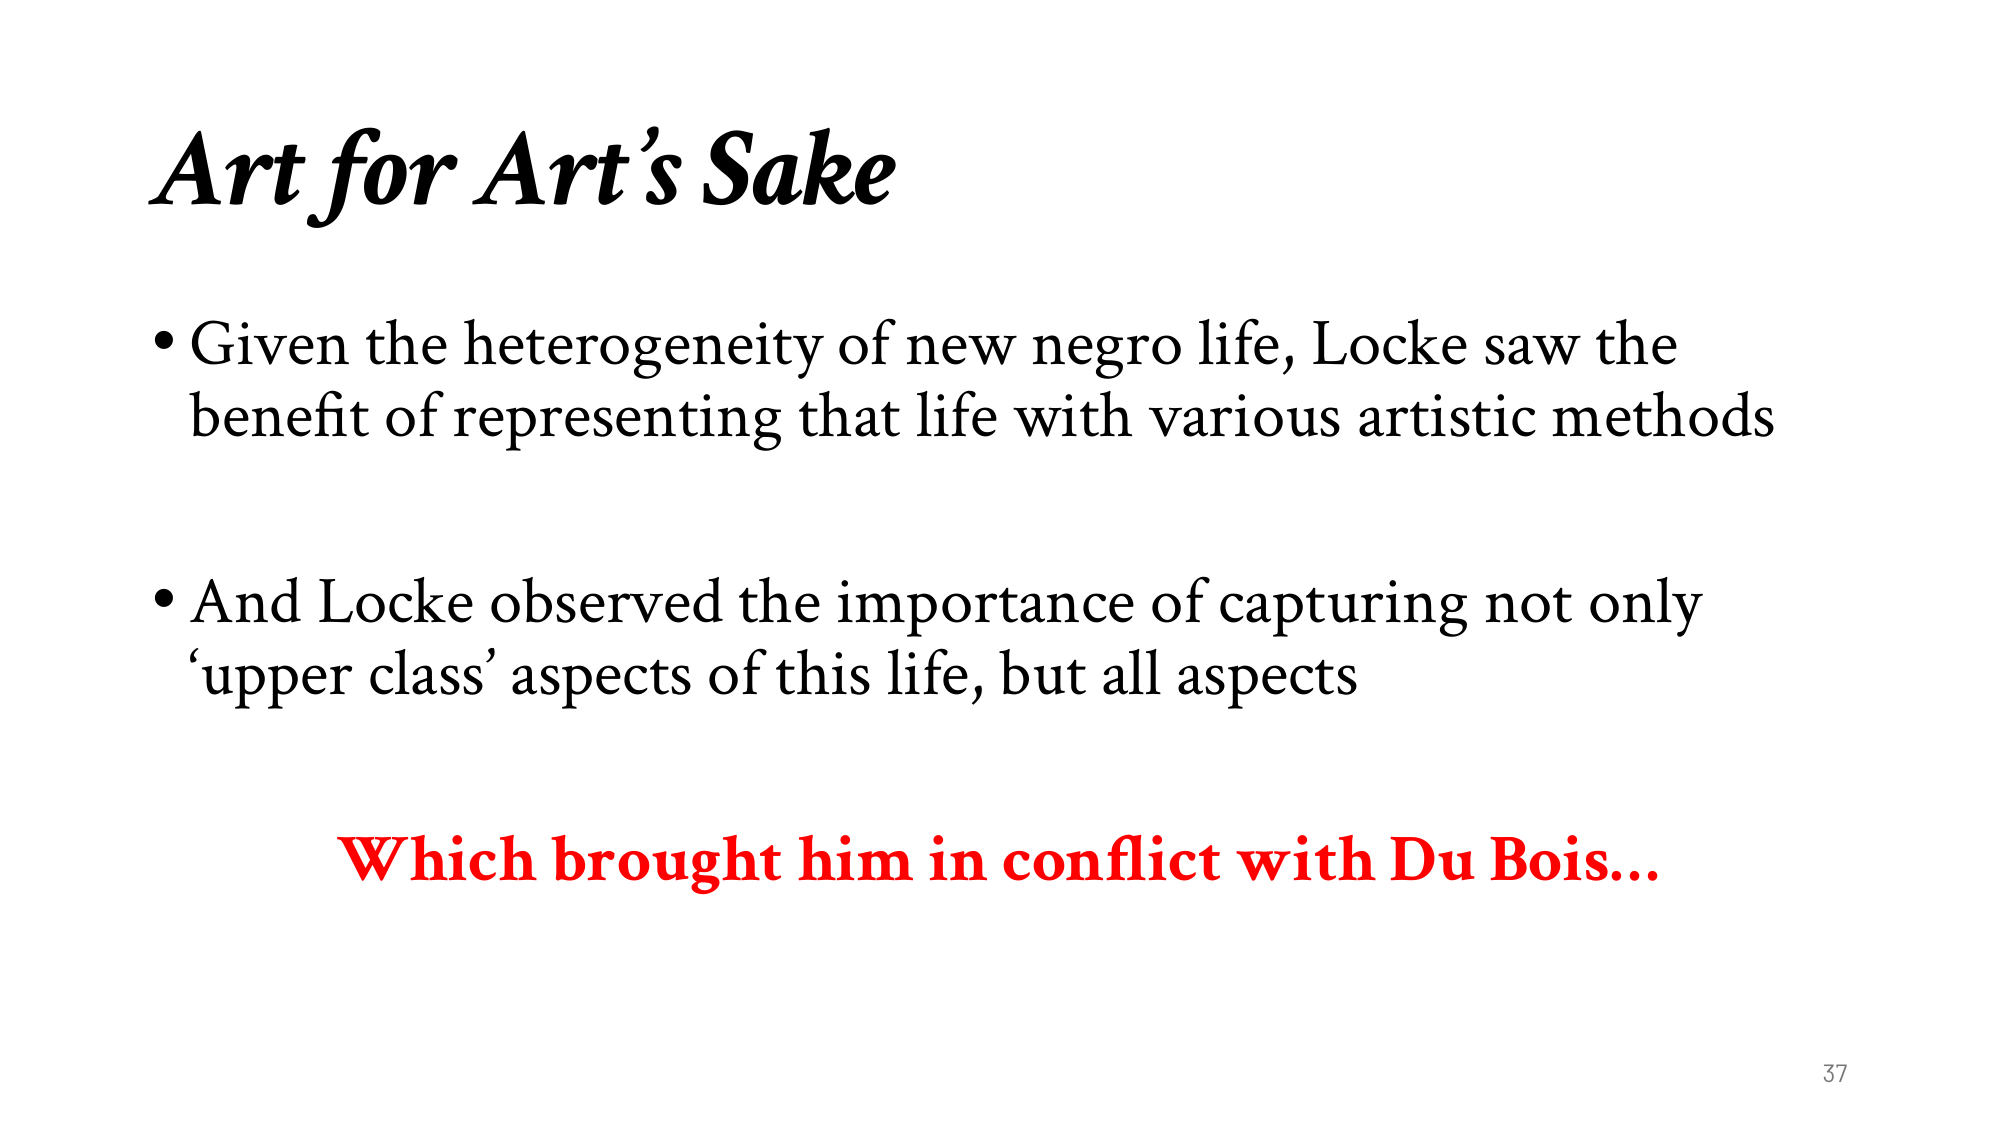

# Art for Art’s Sake
Given the heterogeneity of new negro life, Locke saw the benefit of representing that life with various artistic methods

And Locke observed the importance of capturing not only ‘upper class’ aspects of this life, but all aspects

Which brought him in conflict with Du Bois…

37